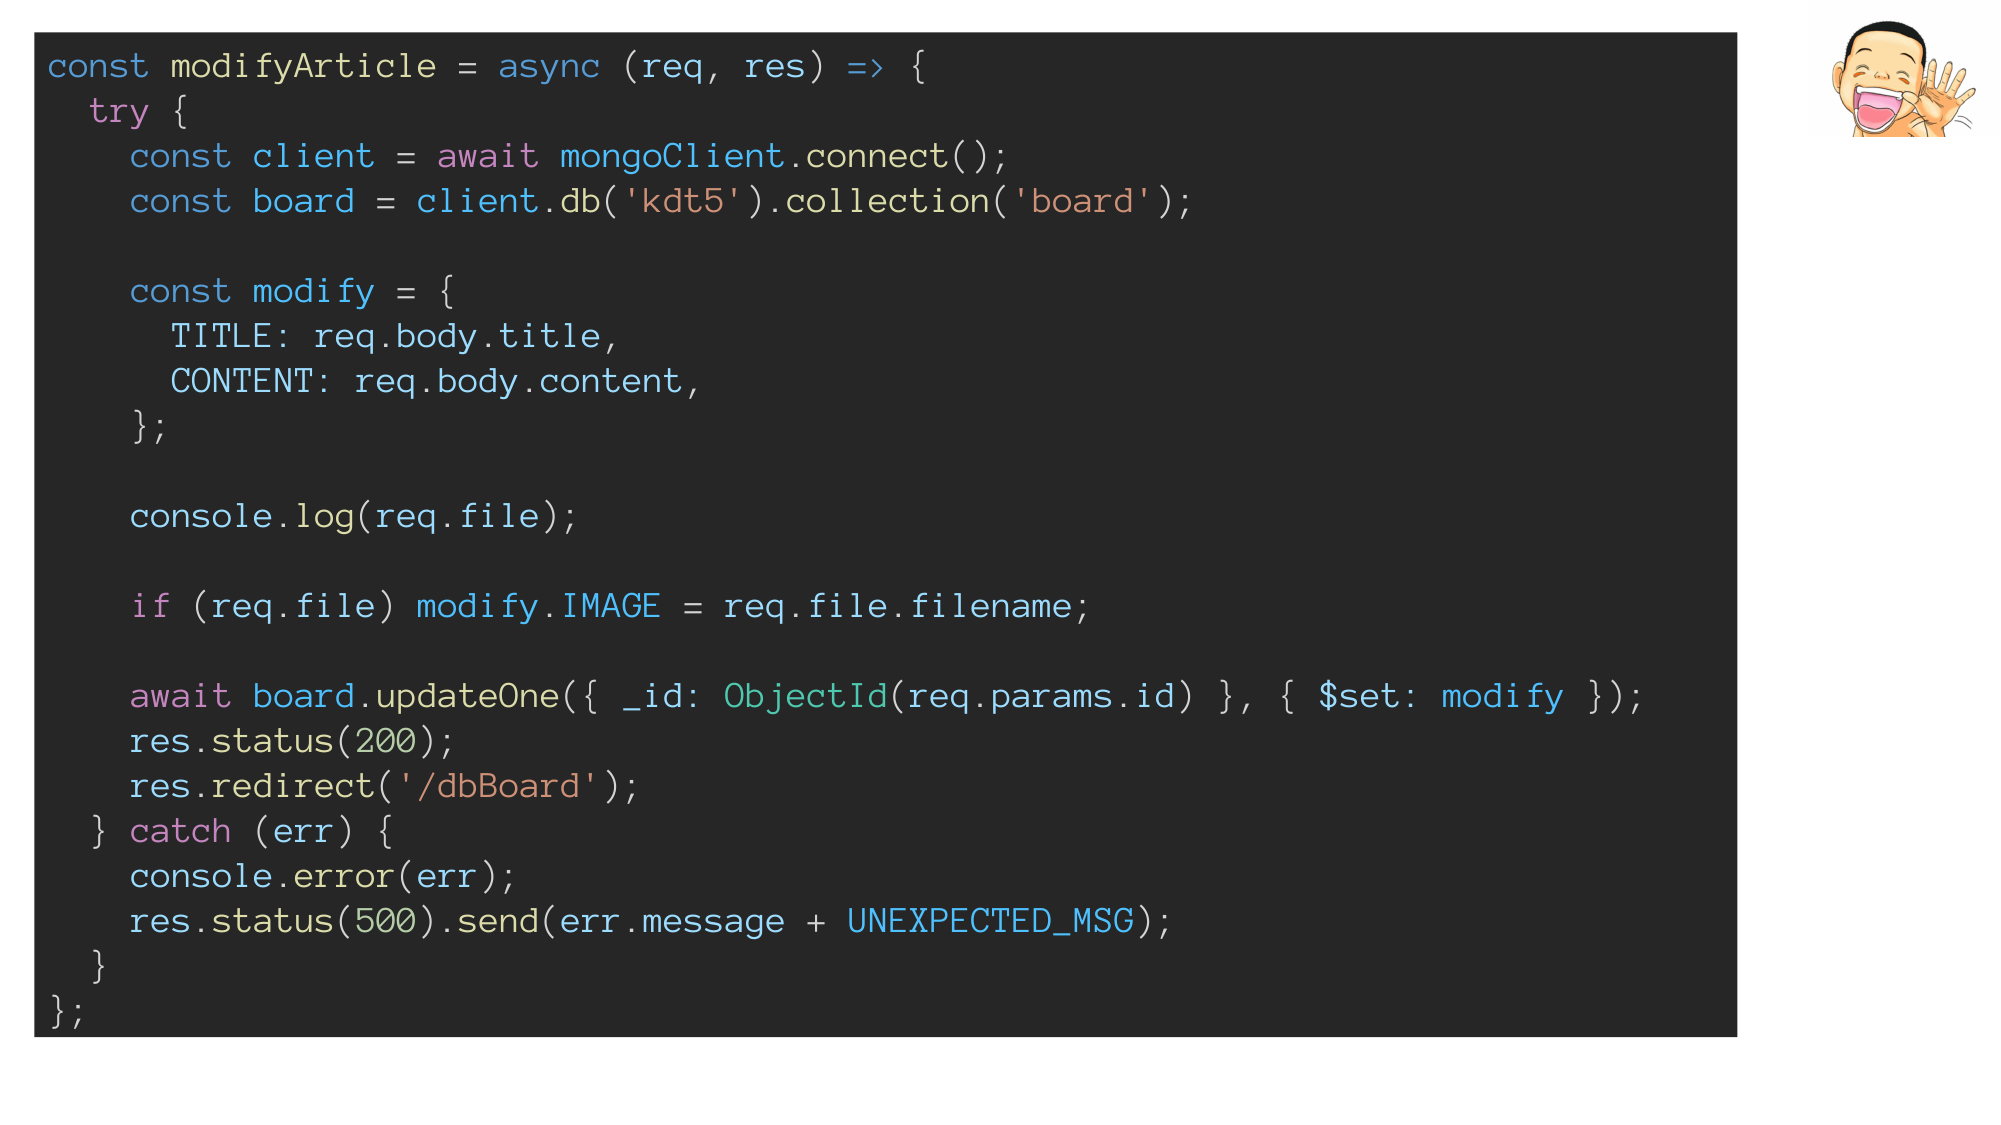

const modifyArticle = async (req, res) => {
  try {
    const client = await mongoClient.connect();
    const board = client.db('kdt5').collection('board');
    const modify = {
      TITLE: req.body.title,
      CONTENT: req.body.content,
    };
    console.log(req.file);
    if (req.file) modify.IMAGE = req.file.filename;
    await board.updateOne({ _id: ObjectId(req.params.id) }, { $set: modify });
    res.status(200);
    res.redirect('/dbBoard');
  } catch (err) {
    console.error(err);
    res.status(500).send(err.message + UNEXPECTED_MSG);
  }
};